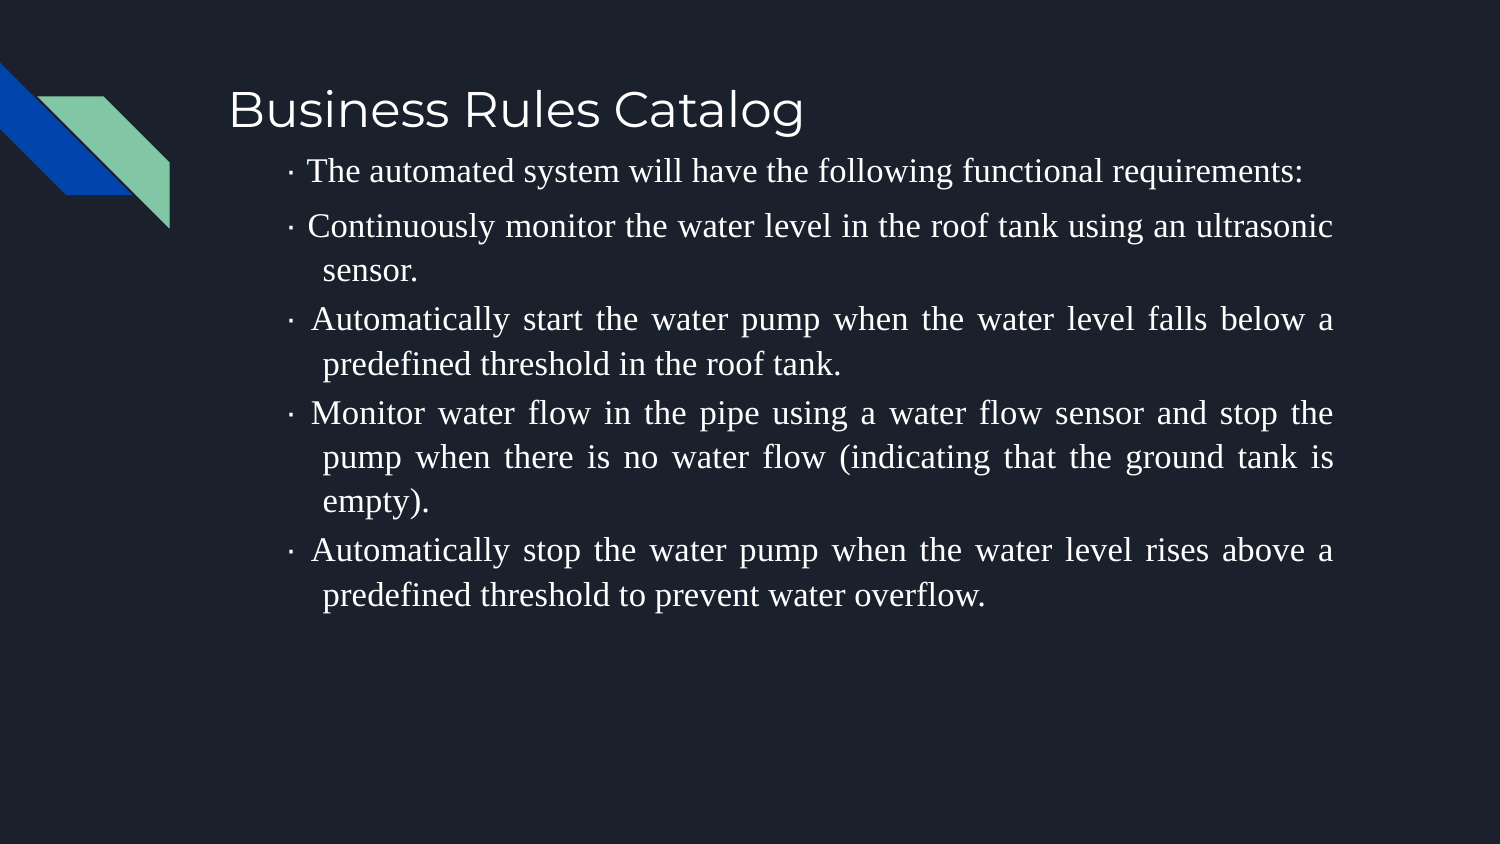

Business Rules Catalog

· The automated system will have the following functional requirements:
· Continuously monitor the water level in the roof tank using an ultrasonic sensor.
· Automatically start the water pump when the water level falls below a predefined threshold in the roof tank.
· Monitor water flow in the pipe using a water flow sensor and stop the pump when there is no water flow (indicating that the ground tank is empty).
· Automatically stop the water pump when the water level rises above a predefined threshold to prevent water overflow.